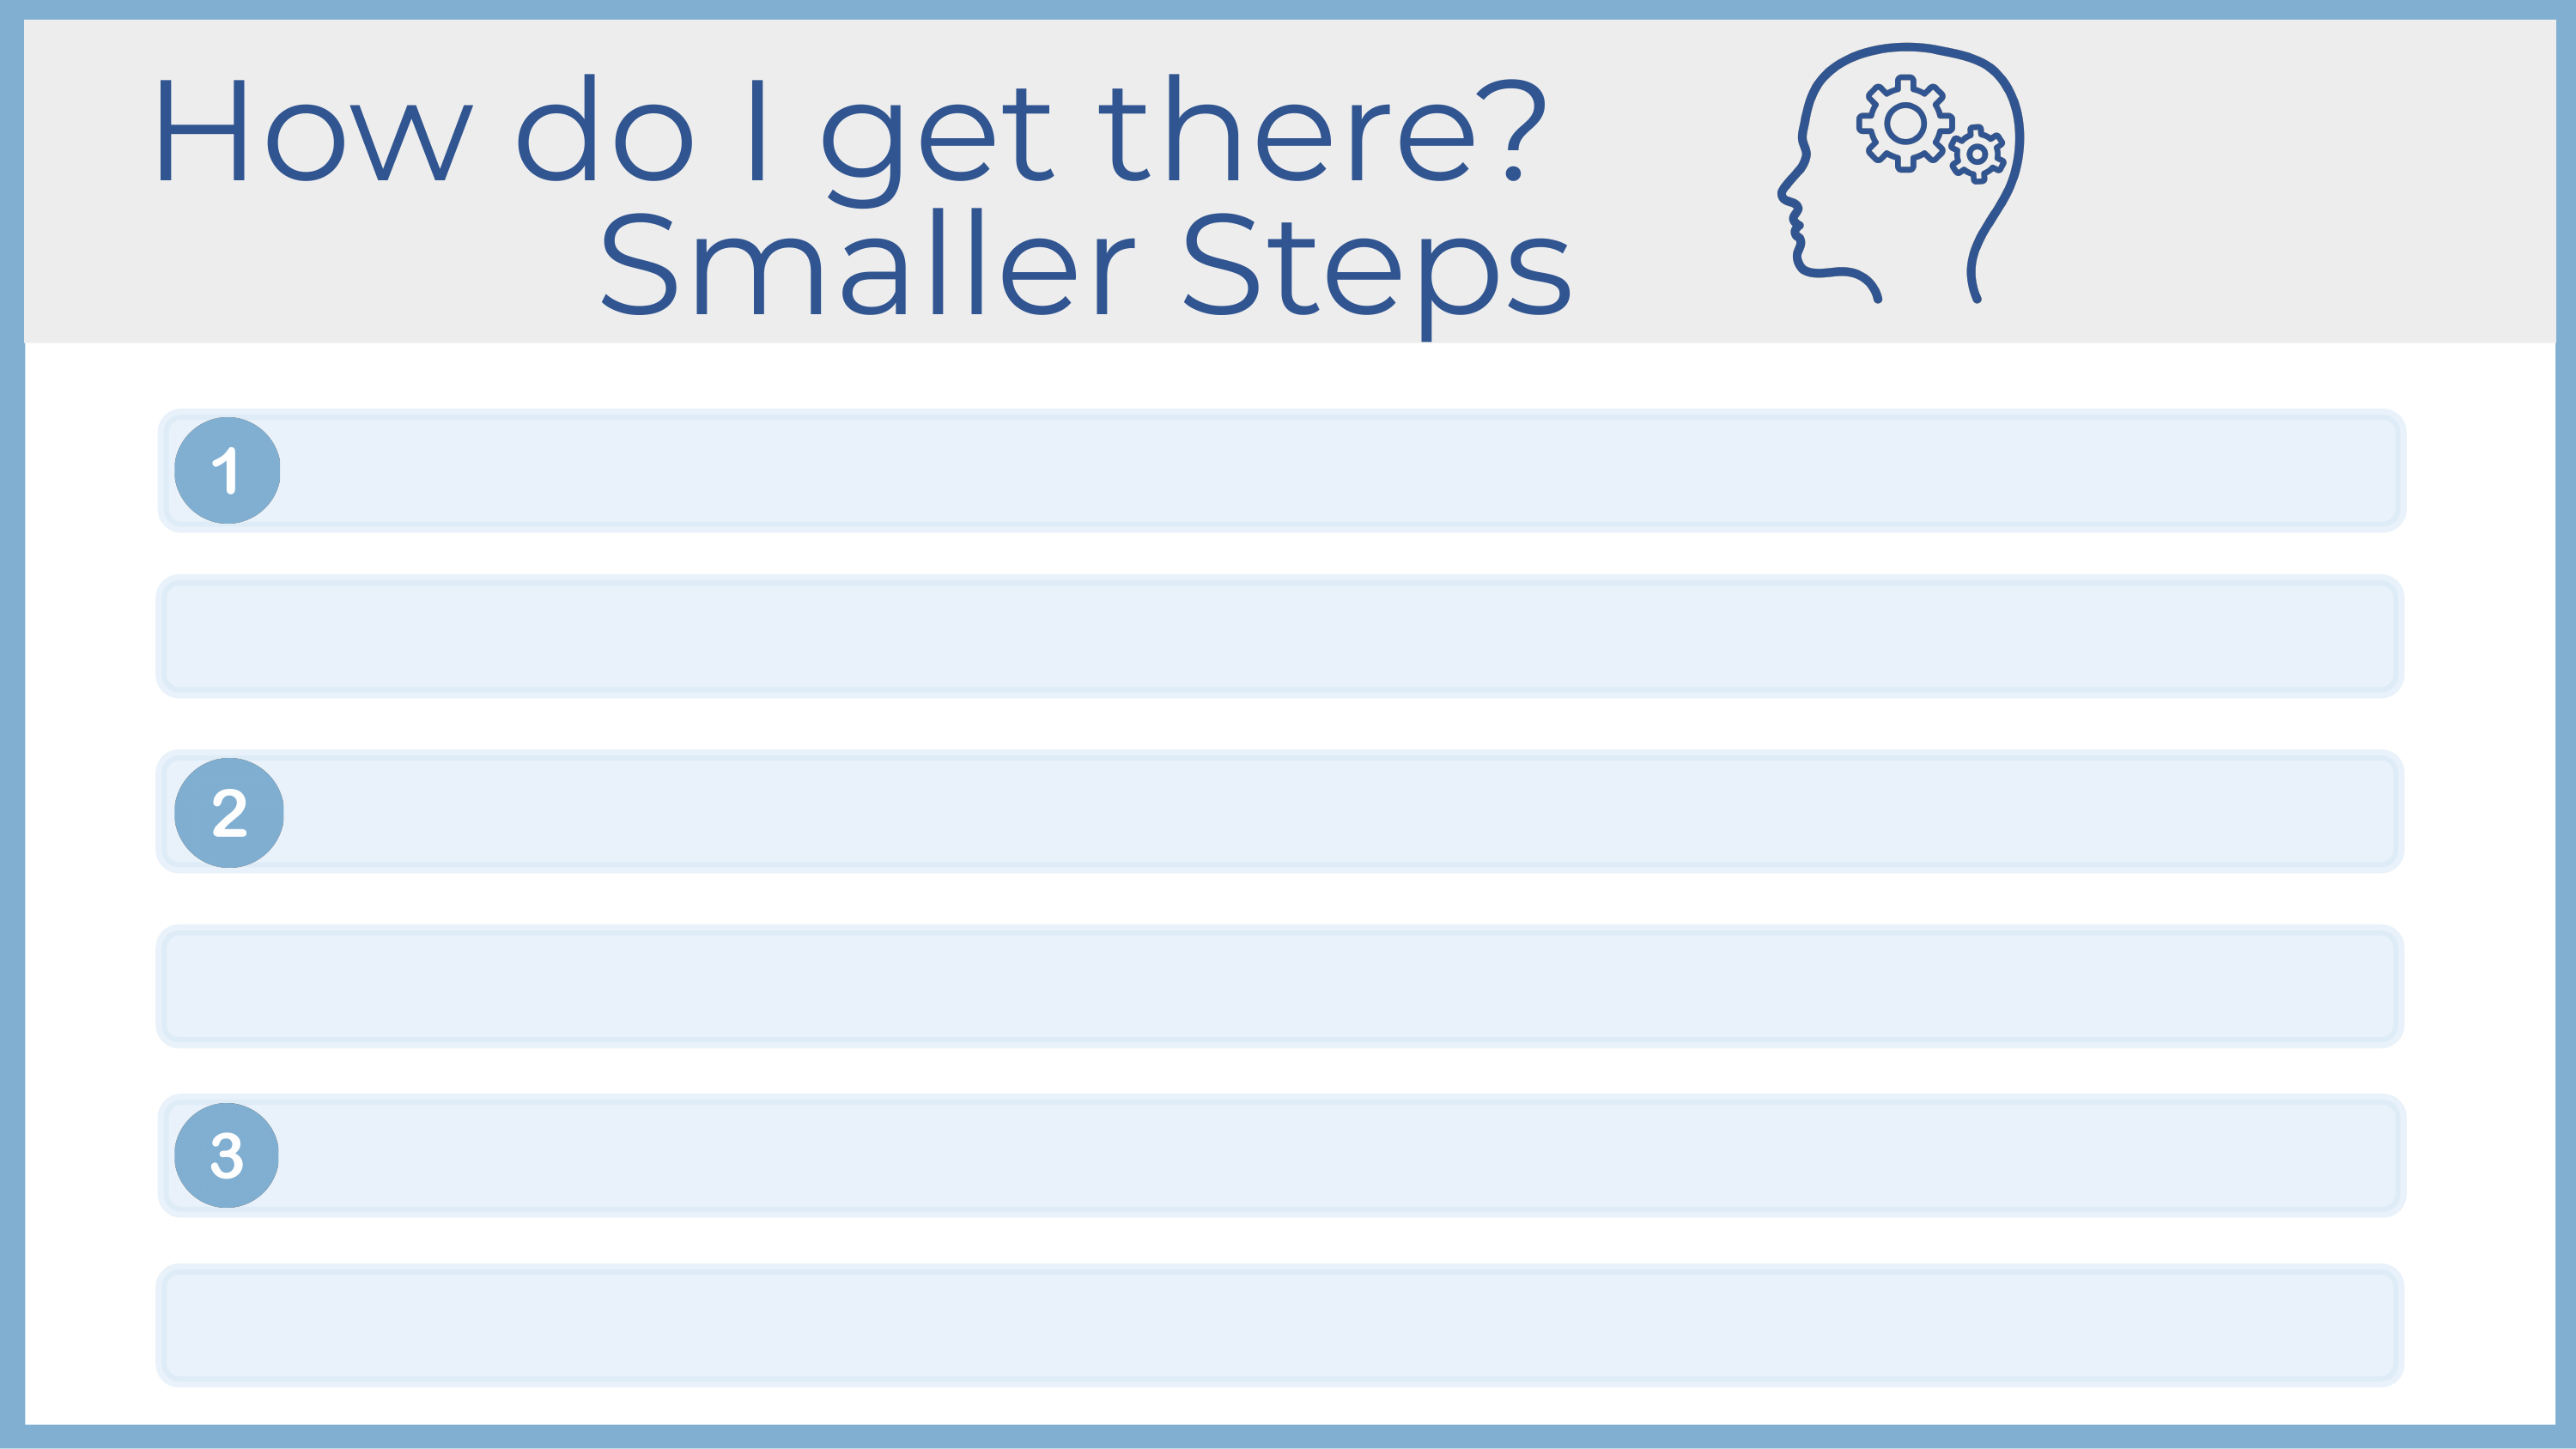

How do I get there?

Smaller Steps